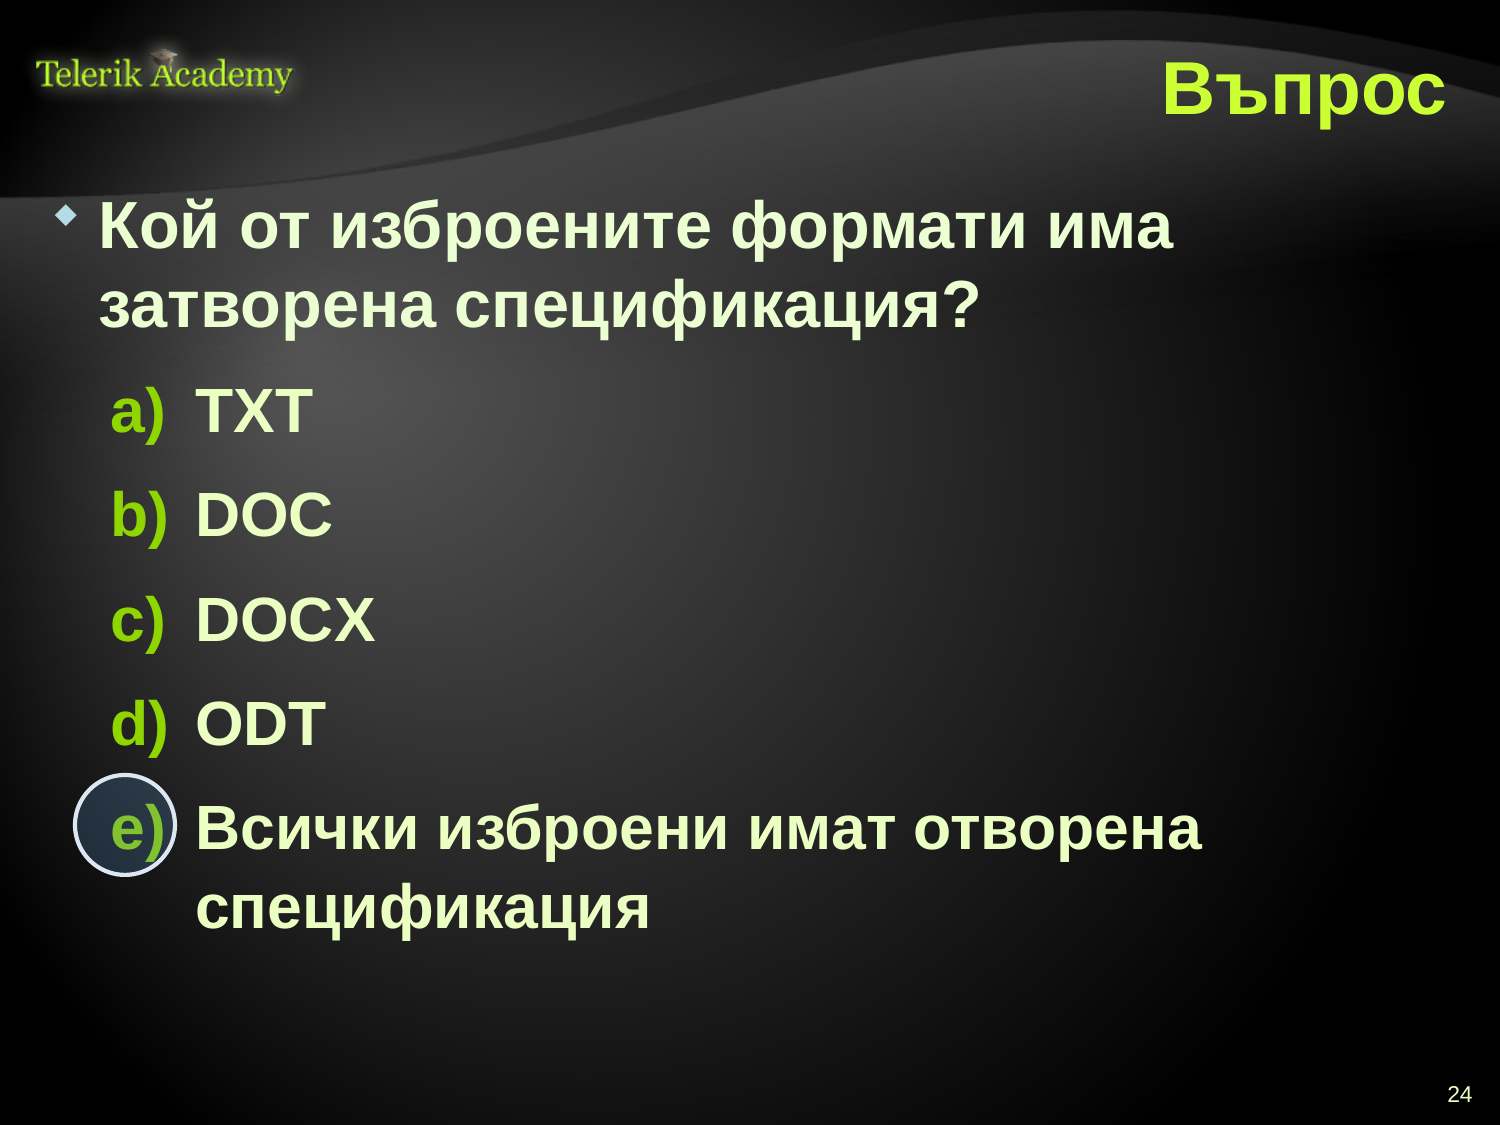

# Въпрос
Кой от изброените формати има затворена спецификация?
TXT
DOC
DOCX
ODT
Всички изброени имат отворена спецификация

24